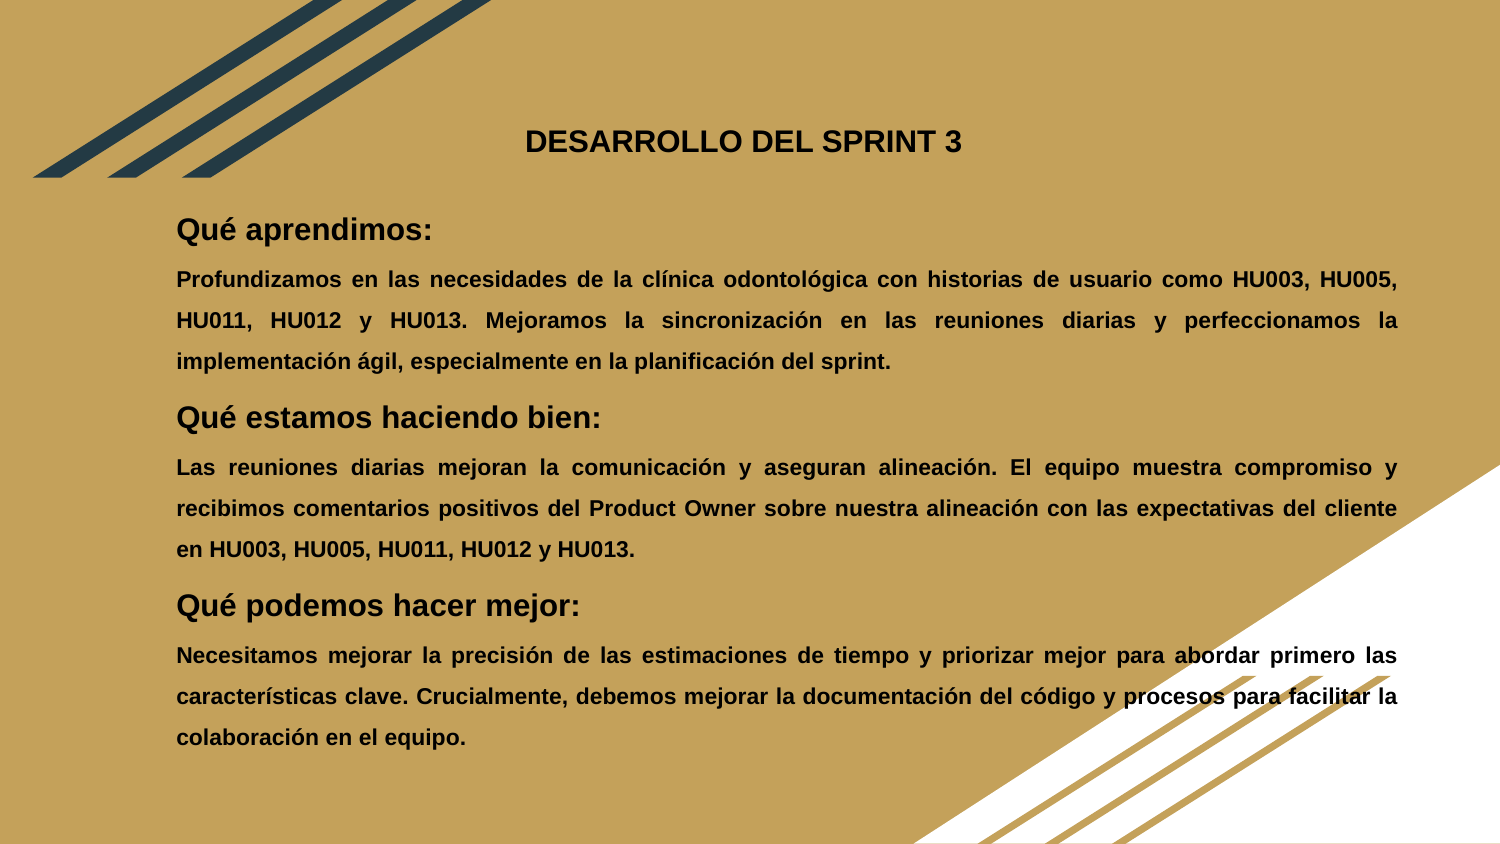

DESARROLLO DEL SPRINT 3

Qué aprendimos:
Profundizamos en las necesidades de la clínica odontológica con historias de usuario como HU003, HU005, HU011, HU012 y HU013. Mejoramos la sincronización en las reuniones diarias y perfeccionamos la implementación ágil, especialmente en la planificación del sprint.
Qué estamos haciendo bien:
Las reuniones diarias mejoran la comunicación y aseguran alineación. El equipo muestra compromiso y recibimos comentarios positivos del Product Owner sobre nuestra alineación con las expectativas del cliente en HU003, HU005, HU011, HU012 y HU013.
Qué podemos hacer mejor:
Necesitamos mejorar la precisión de las estimaciones de tiempo y priorizar mejor para abordar primero las características clave. Crucialmente, debemos mejorar la documentación del código y procesos para facilitar la colaboración en el equipo.